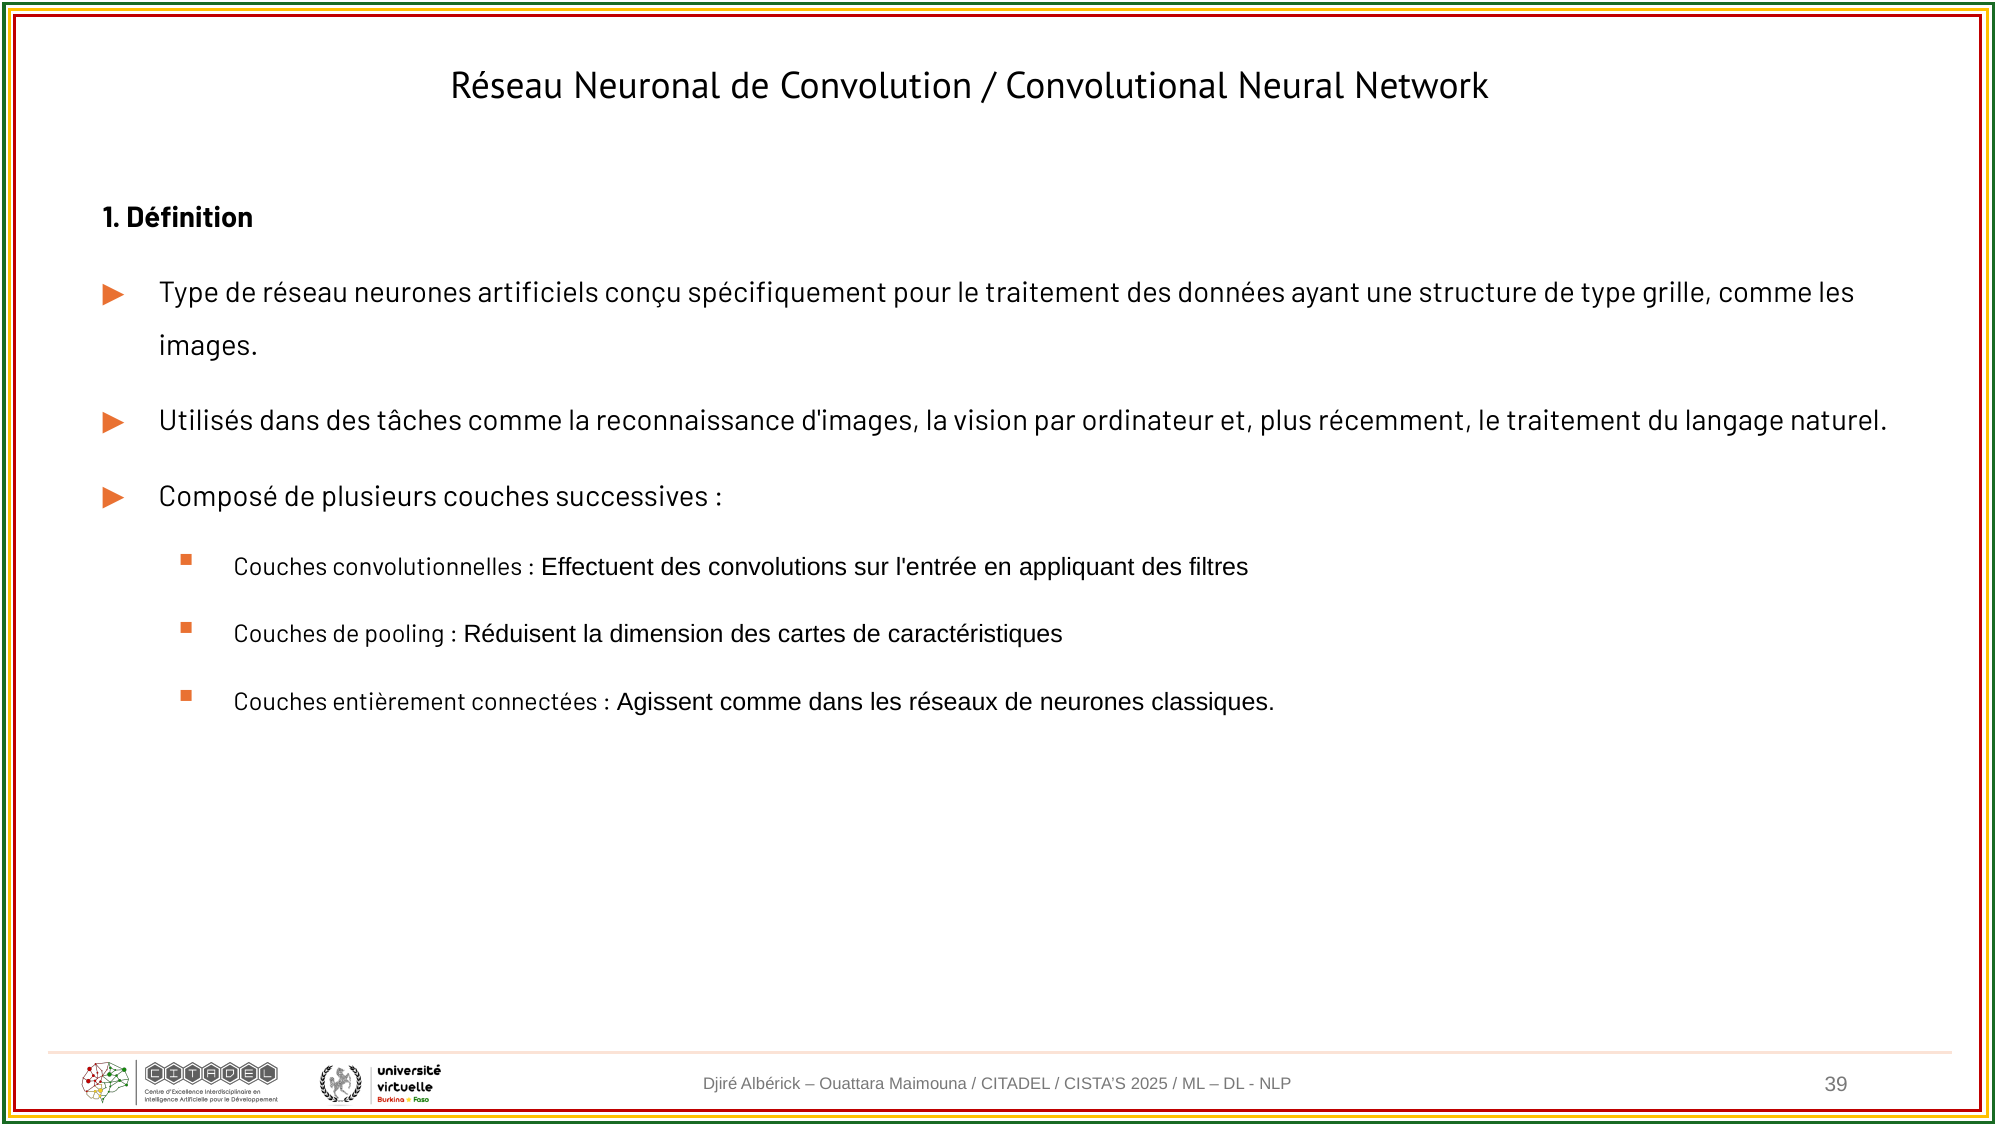

Réseau Neuronal de Convolution / Convolutional Neural Network

1. Définition
Type de réseau neurones artificiels conçu spécifiquement pour le traitement des données ayant une structure de type grille, comme les images.
Utilisés dans des tâches comme la reconnaissance d'images, la vision par ordinateur et, plus récemment, le traitement du langage naturel.
Composé de plusieurs couches successives :
Couches convolutionnelles : Effectuent des convolutions sur l'entrée en appliquant des filtres
Couches de pooling : Réduisent la dimension des cartes de caractéristiques
Couches entièrement connectées : Agissent comme dans les réseaux de neurones classiques.

39